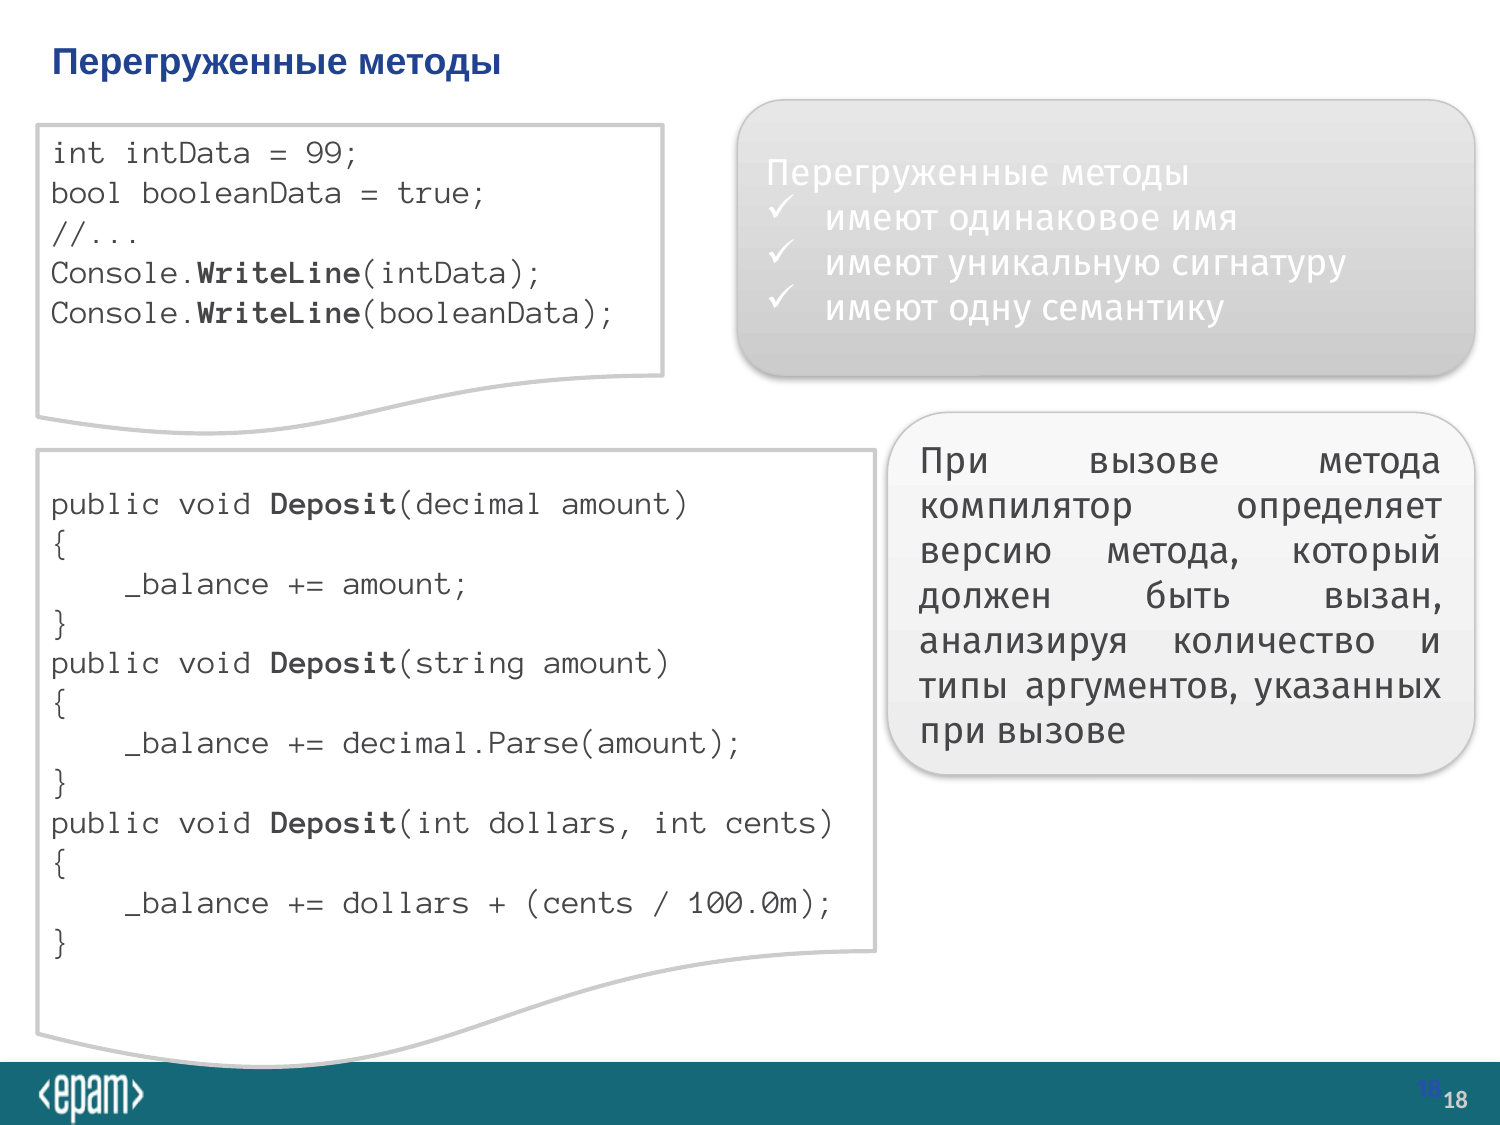

# Перегруженные методы

Перегруженные методы
имеют одинаковое имя
имеют уникальную сигнатуру
имеют одну семантику

int intData = 99;
bool booleanData = true;
//...
Console.WriteLine(intData);
Console.WriteLine(booleanData);

При вызове метода компилятор определяет версию метода, который должен быть вызан, анализируя количество и типы аргументов, указанных при вызове

public void Deposit(decimal amount)
{
    _balance += amount;
}
public void Deposit(string amount)
{
    _balance += decimal.Parse(amount);
}
public void Deposit(int dollars, int cents)
{
    _balance += dollars + (cents / 100.0m);
}